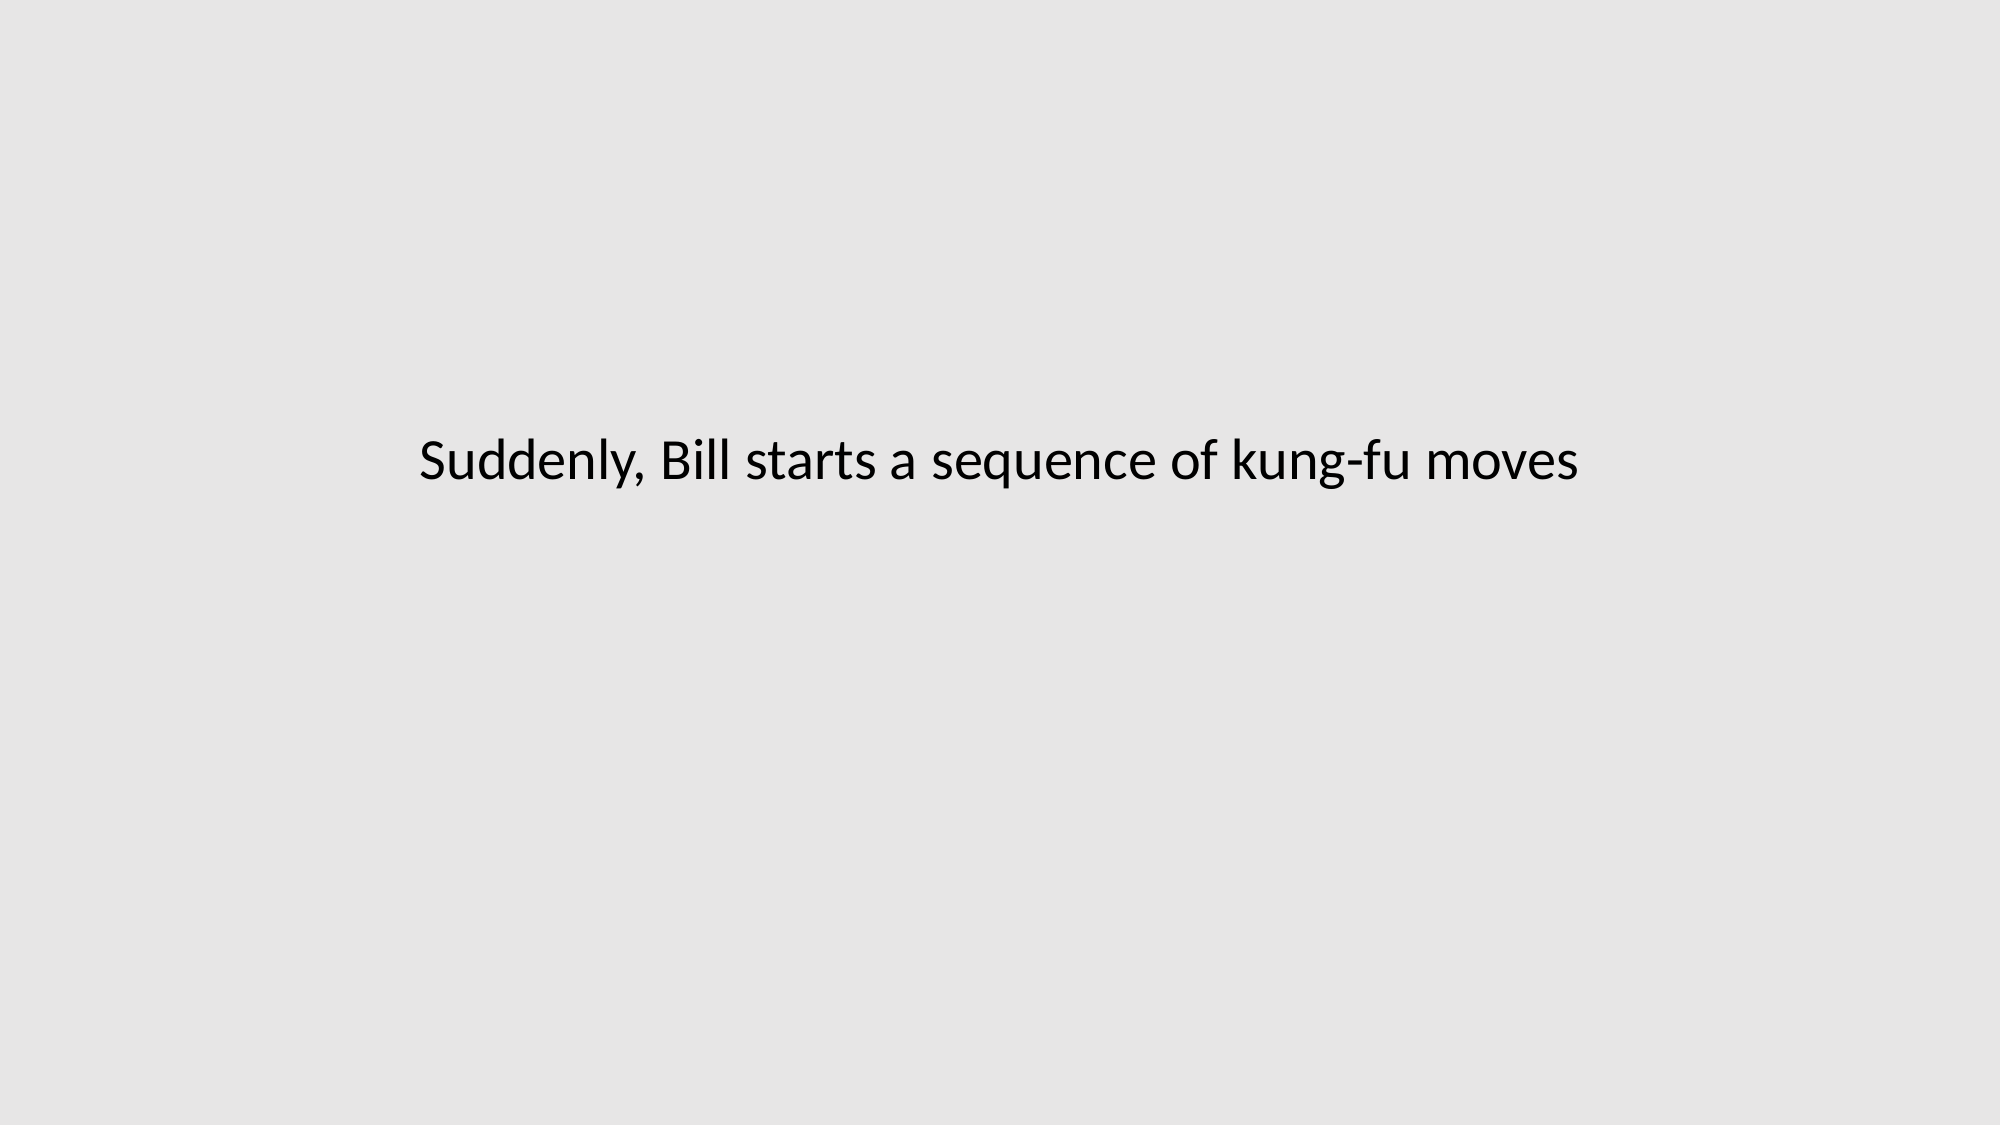

Suddenly, Bill starts a sequence of kung-fu moves